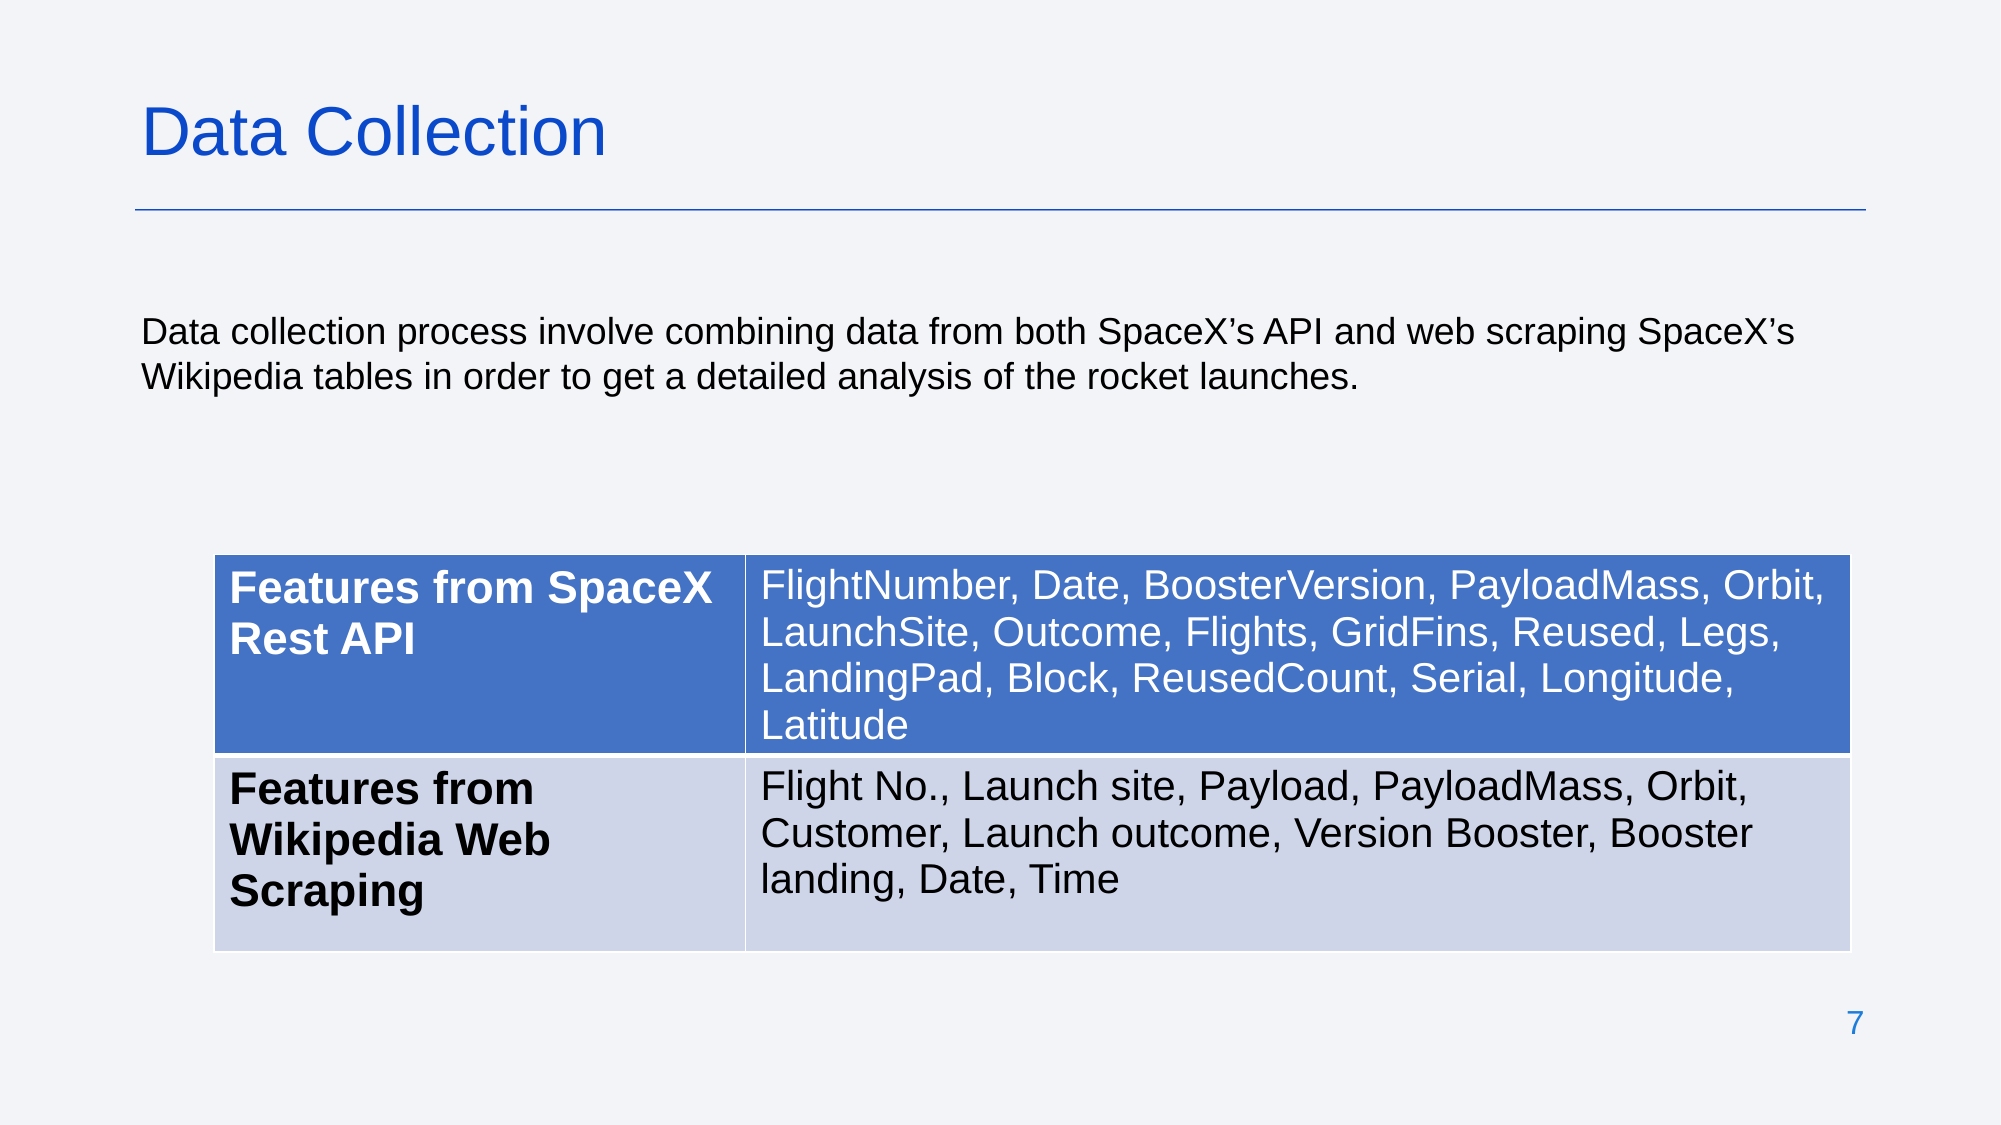

Data Collection
Data collection process involve combining data from both SpaceX’s API and web scraping SpaceX’s Wikipedia tables in order to get a detailed analysis of the rocket launches.

| Features from SpaceX Rest API | FlightNumber, Date, BoosterVersion, PayloadMass, Orbit, LaunchSite, Outcome, Flights, GridFins, Reused, Legs, LandingPad, Block, ReusedCount, Serial, Longitude, Latitude |
| --- | --- |
| Features from Wikipedia Web Scraping | Flight No., Launch site, Payload, PayloadMass, Orbit, Customer, Launch outcome, Version Booster, Booster landing, Date, Time |
7